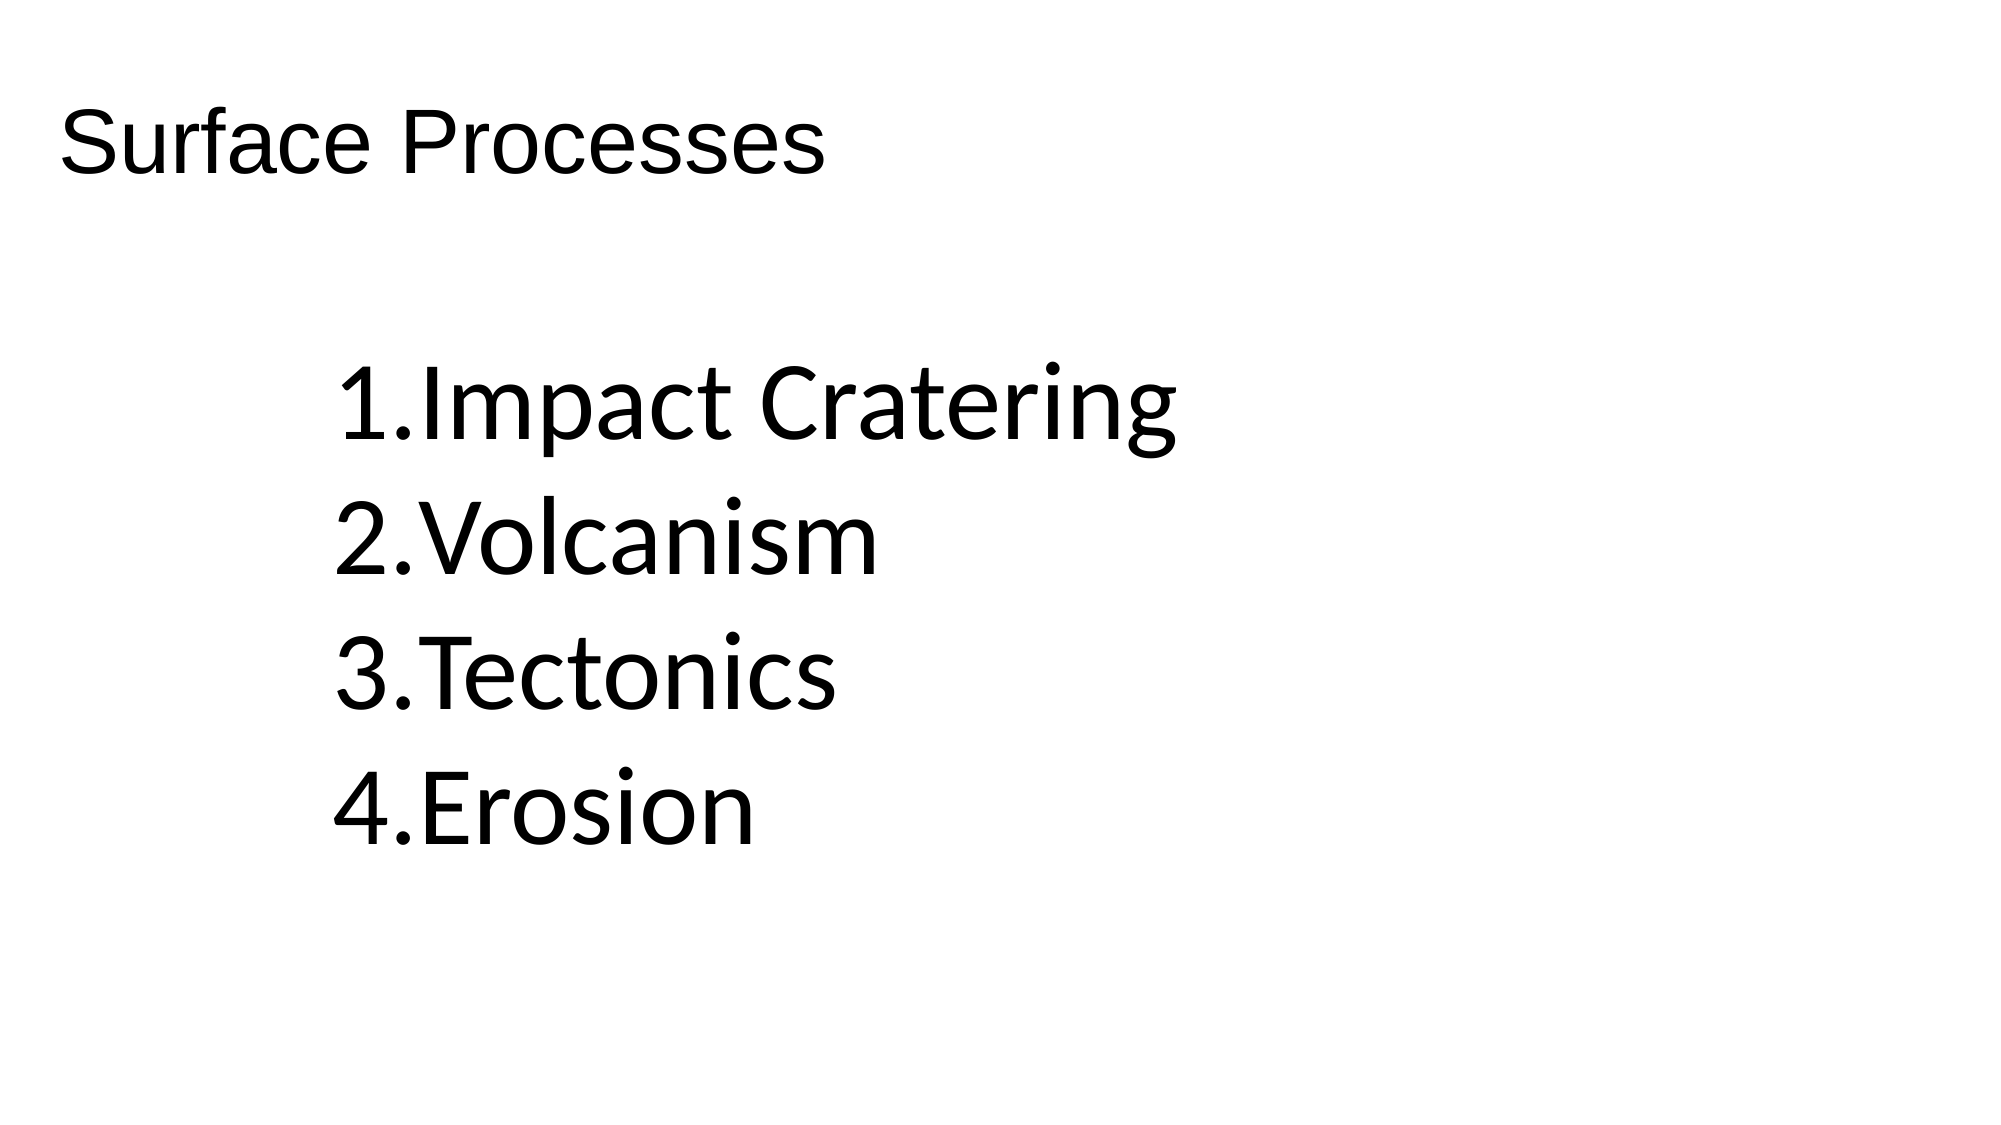

# Surface Processes
Impact Cratering
Volcanism
Tectonics
Erosion